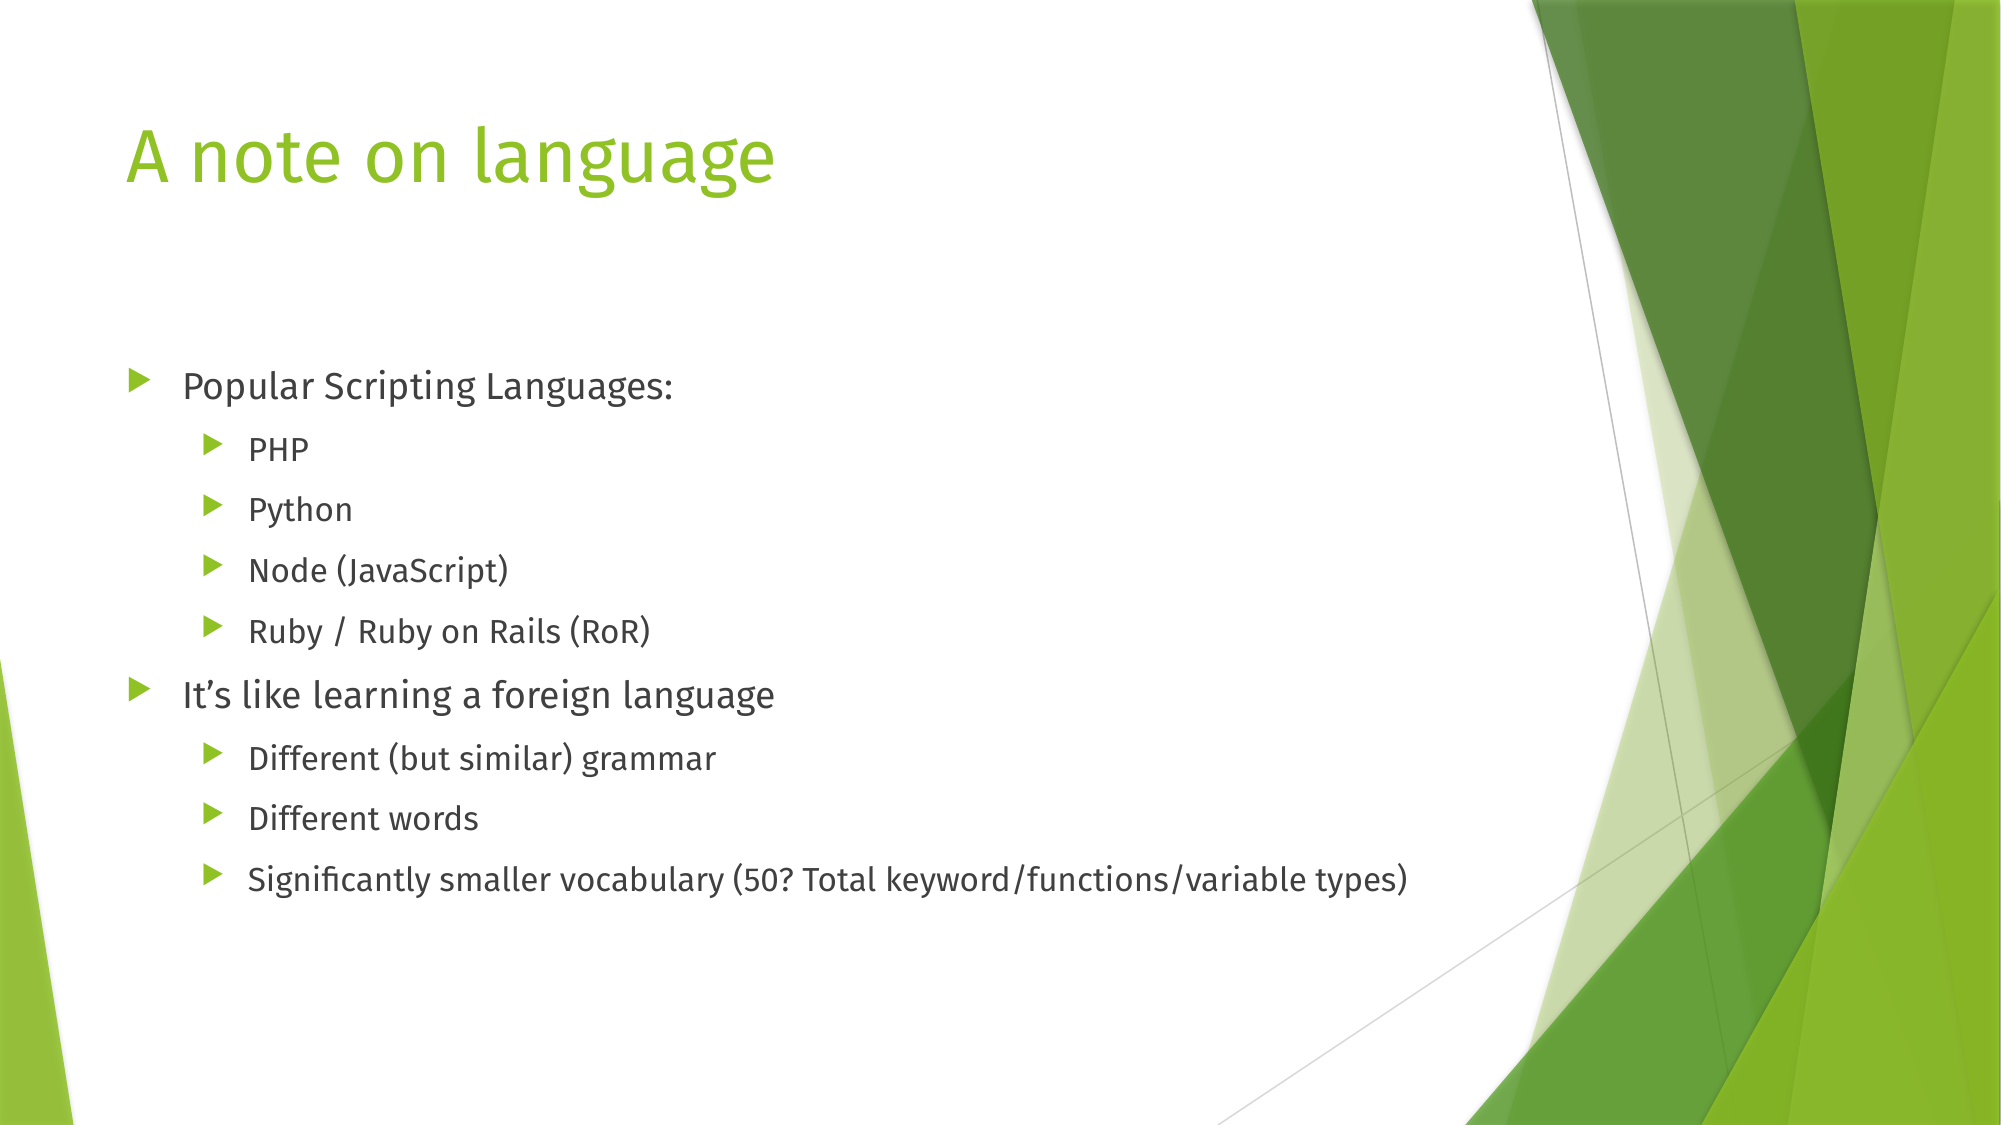

# A note on language
Popular Scripting Languages:
PHP
Python
Node (JavaScript)
Ruby / Ruby on Rails (RoR)
It’s like learning a foreign language
Different (but similar) grammar
Different words
Significantly smaller vocabulary (50? Total keyword/functions/variable types)